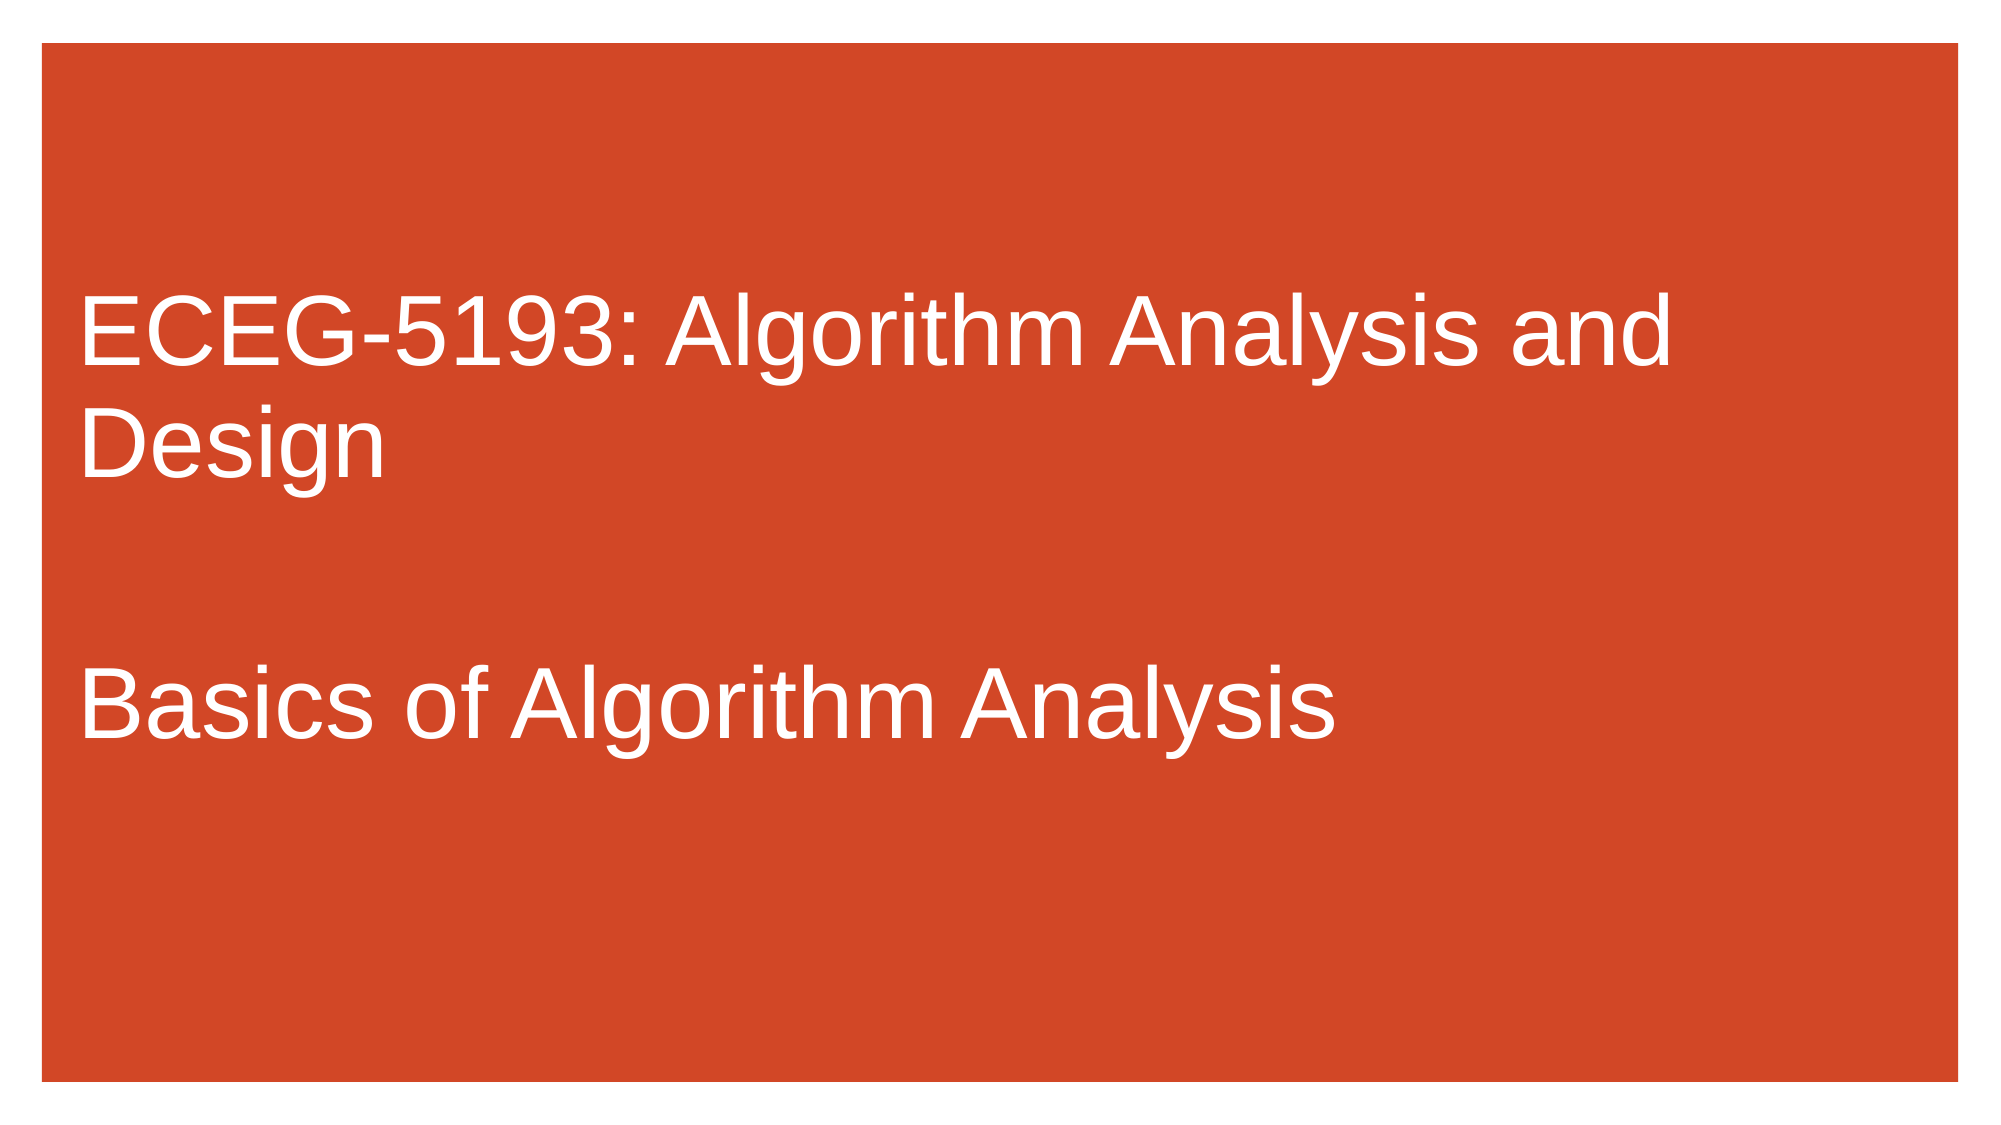

# ECEG-5193: Algorithm Analysis and Design
Basics of Algorithm Analysis